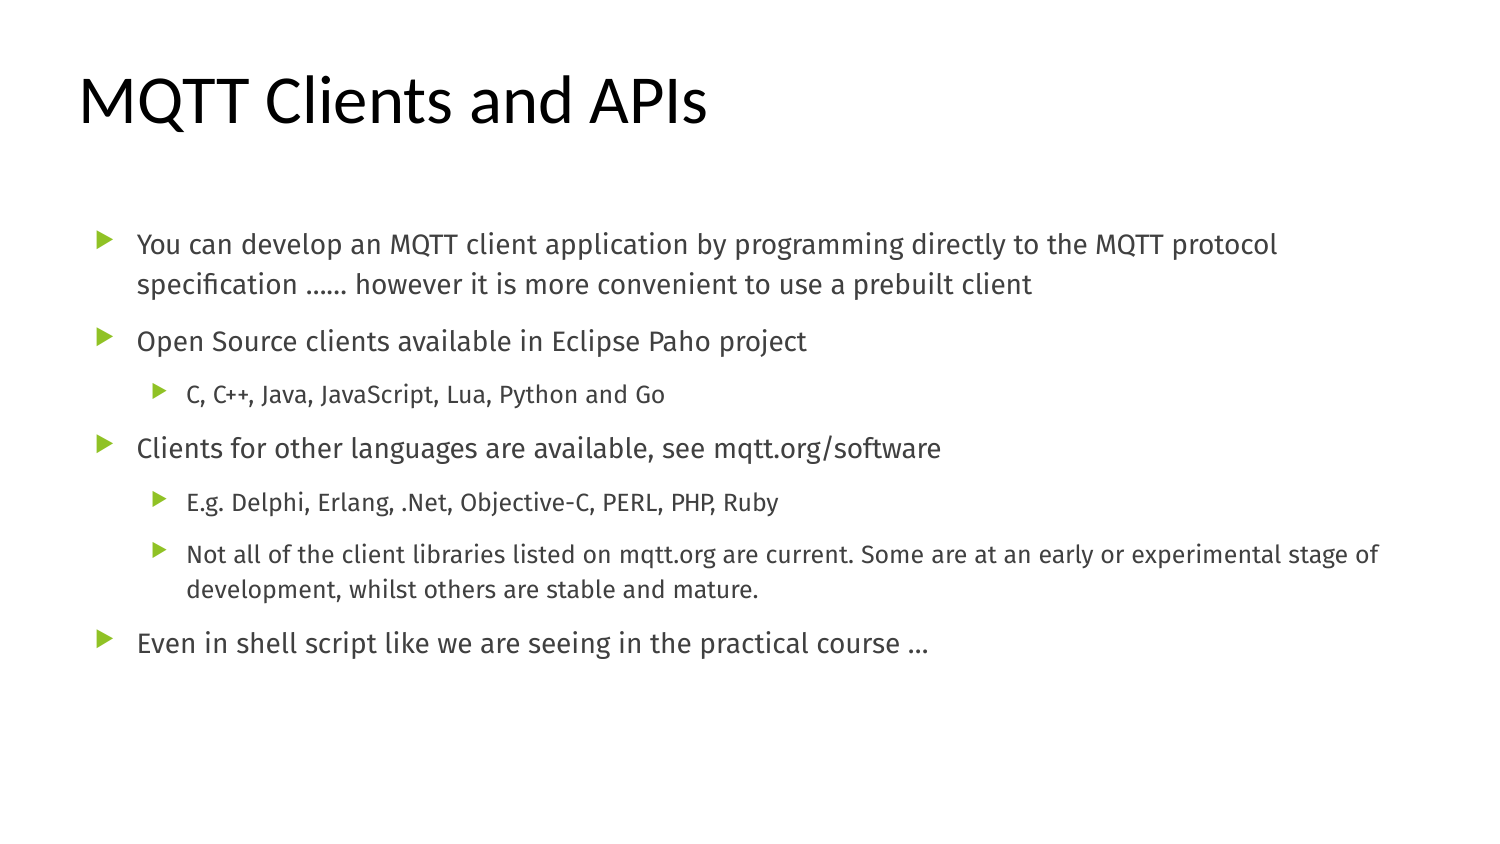

# MQTT Clients and APIs
You can develop an MQTT client application by programming directly to the MQTT protocol specification …… however it is more convenient to use a prebuilt client
Open Source clients available in Eclipse Paho project
C, C++, Java, JavaScript, Lua, Python and Go
Clients for other languages are available, see mqtt.org/software
E.g. Delphi, Erlang, .Net, Objective-C, PERL, PHP, Ruby
Not all of the client libraries listed on mqtt.org are current. Some are at an early or experimental stage of development, whilst others are stable and mature.
Even in shell script like we are seeing in the practical course …